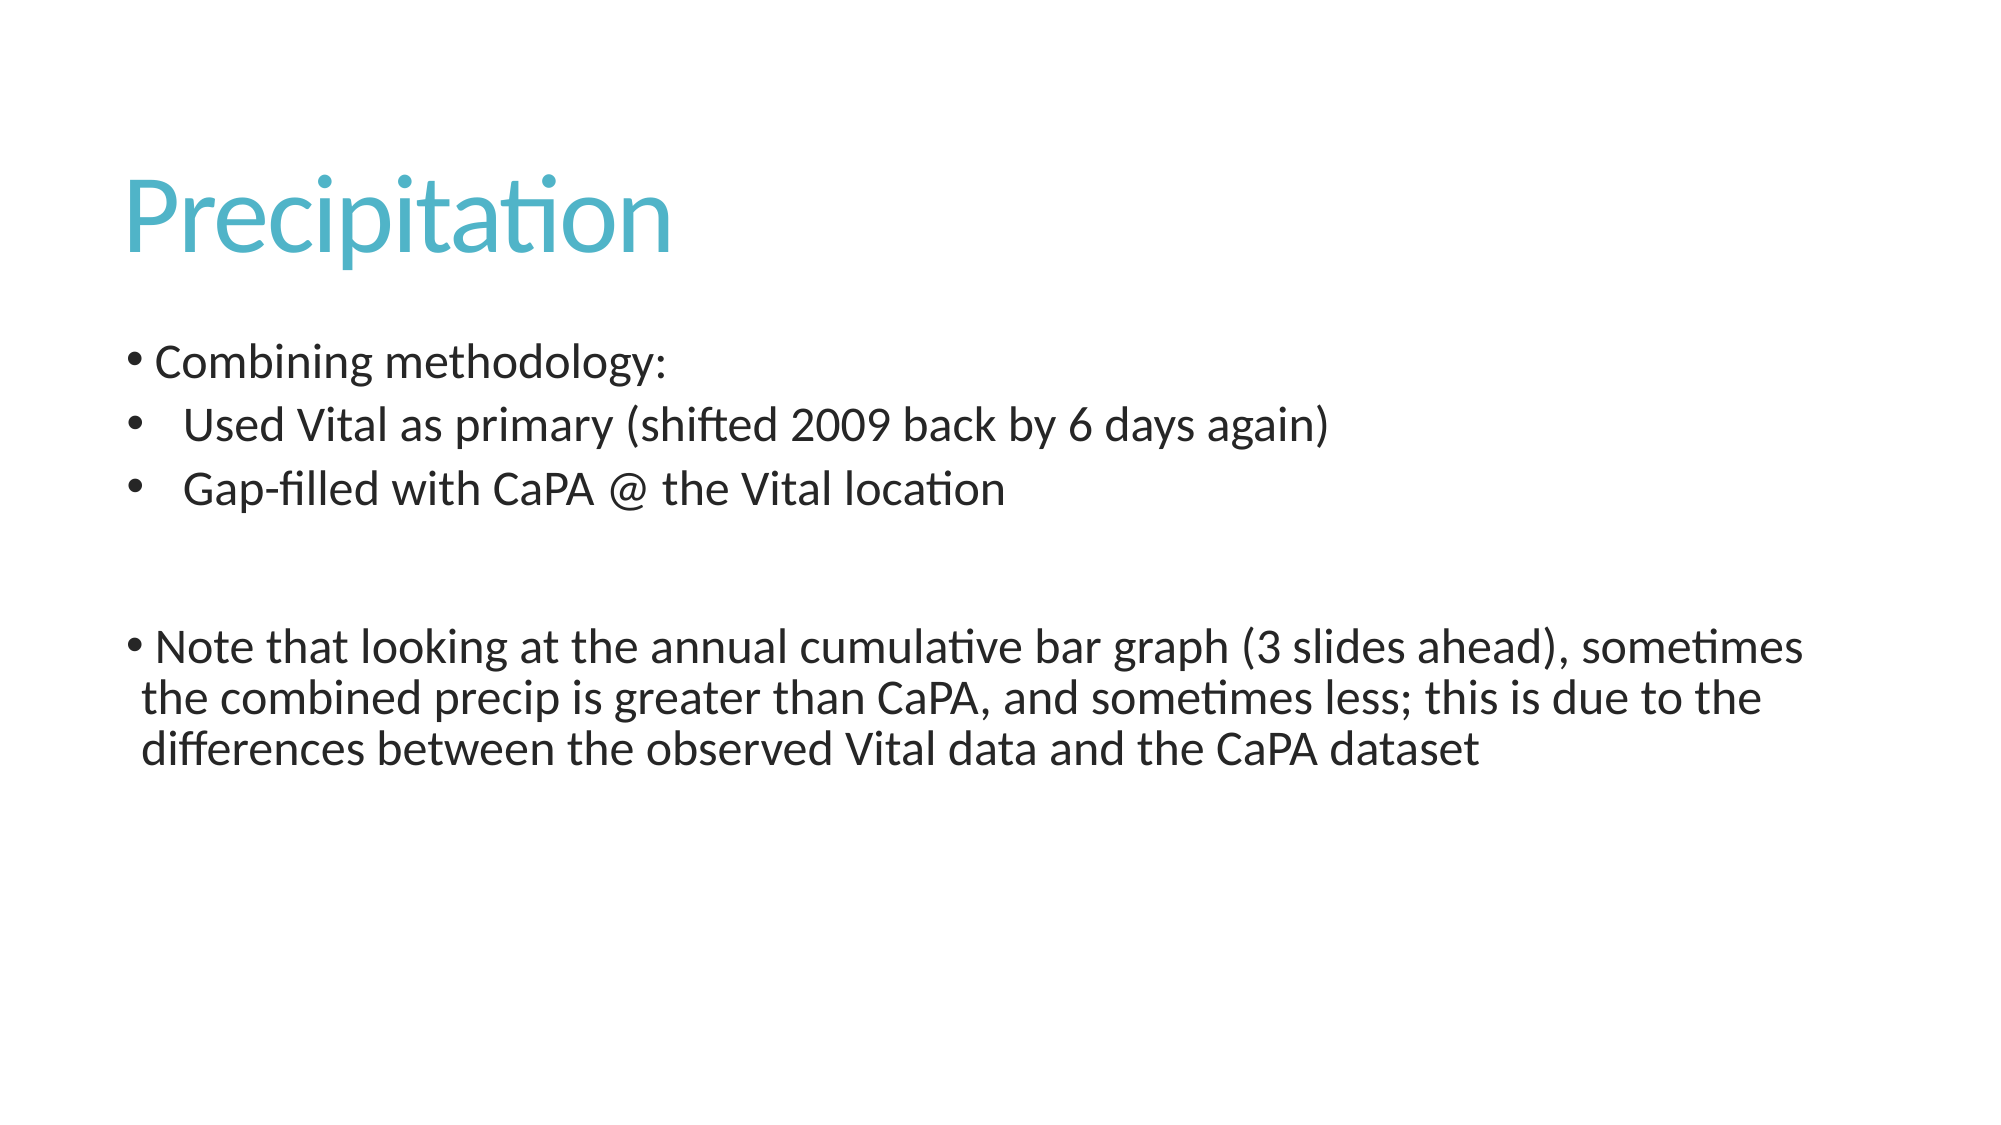

# Precipitation
 Combining methodology:
Used Vital as primary (shifted 2009 back by 6 days again)
Gap-filled with CaPA @ the Vital location

 Note that looking at the annual cumulative bar graph (3 slides ahead), sometimes the combined precip is greater than CaPA, and sometimes less; this is due to the differences between the observed Vital data and the CaPA dataset